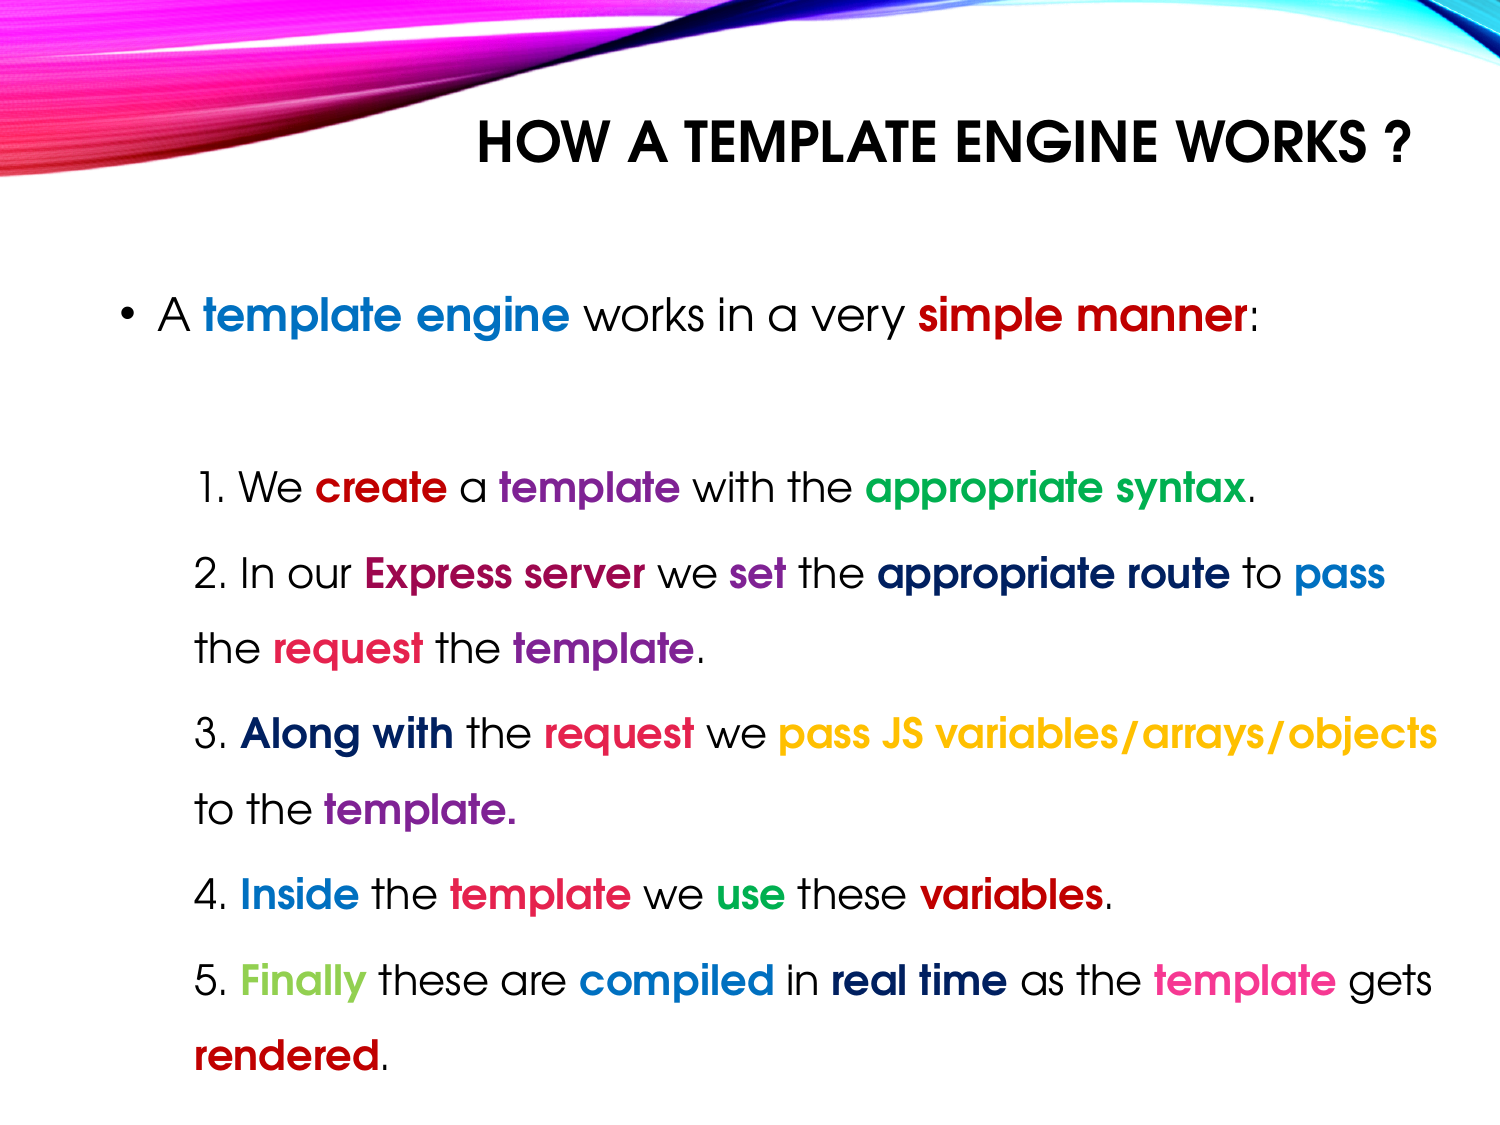

# How a template engine works ?
A template engine works in a very simple manner:

1. We create a template with the appropriate syntax.
2. In our Express server we set the appropriate route to pass the request the template.
3. Along with the request we pass JS variables/arrays/objects to the template.
4. Inside the template we use these variables.
5. Finally these are compiled in real time as the template gets rendered.